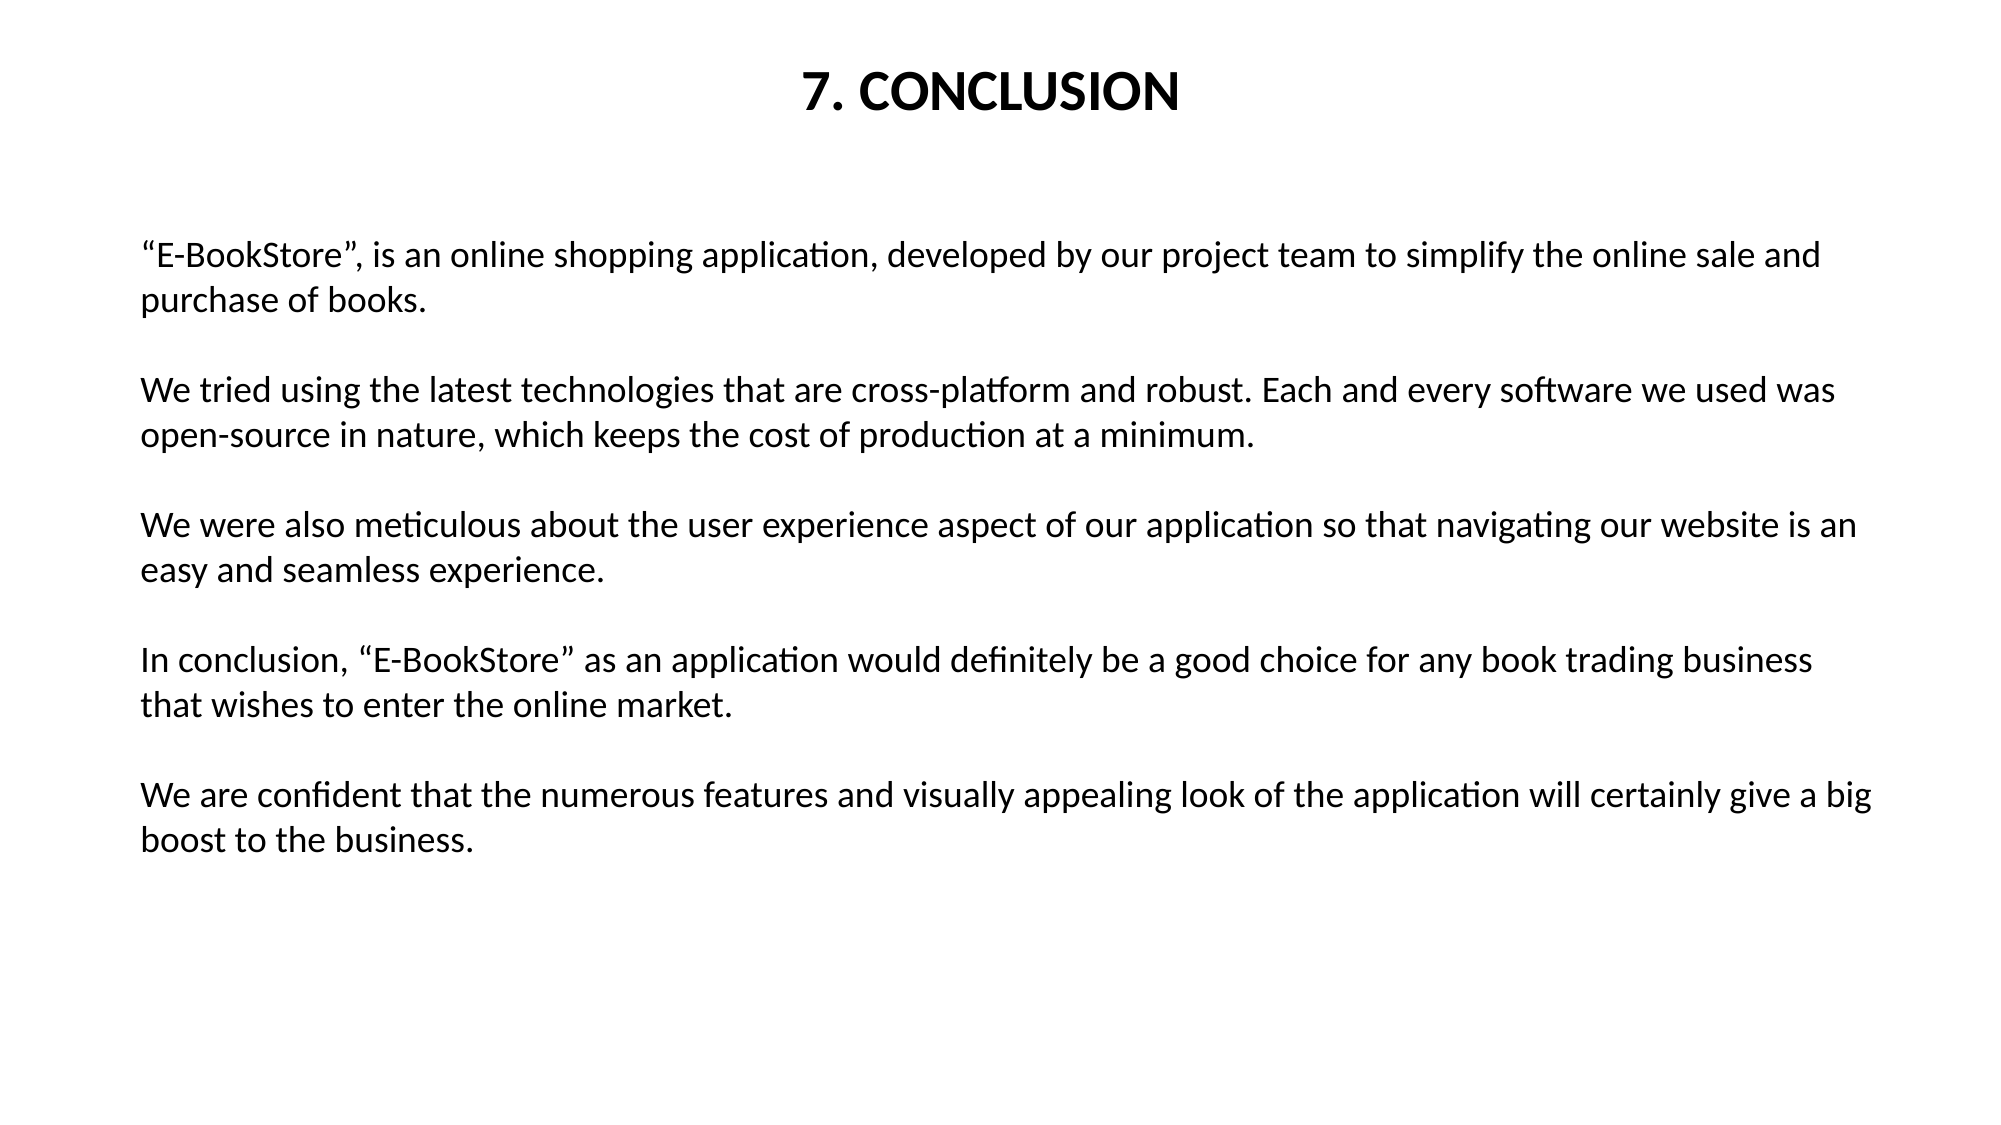

7. CONCLUSION
“E-BookStore”, is an online shopping application, developed by our project team to simplify the online sale and purchase of books.

We tried using the latest technologies that are cross-platform and robust. Each and every software we used was open-source in nature, which keeps the cost of production at a minimum.

We were also meticulous about the user experience aspect of our application so that navigating our website is an easy and seamless experience.

In conclusion, “E-BookStore” as an application would definitely be a good choice for any book trading business that wishes to enter the online market.

We are confident that the numerous features and visually appealing look of the application will certainly give a big boost to the business.